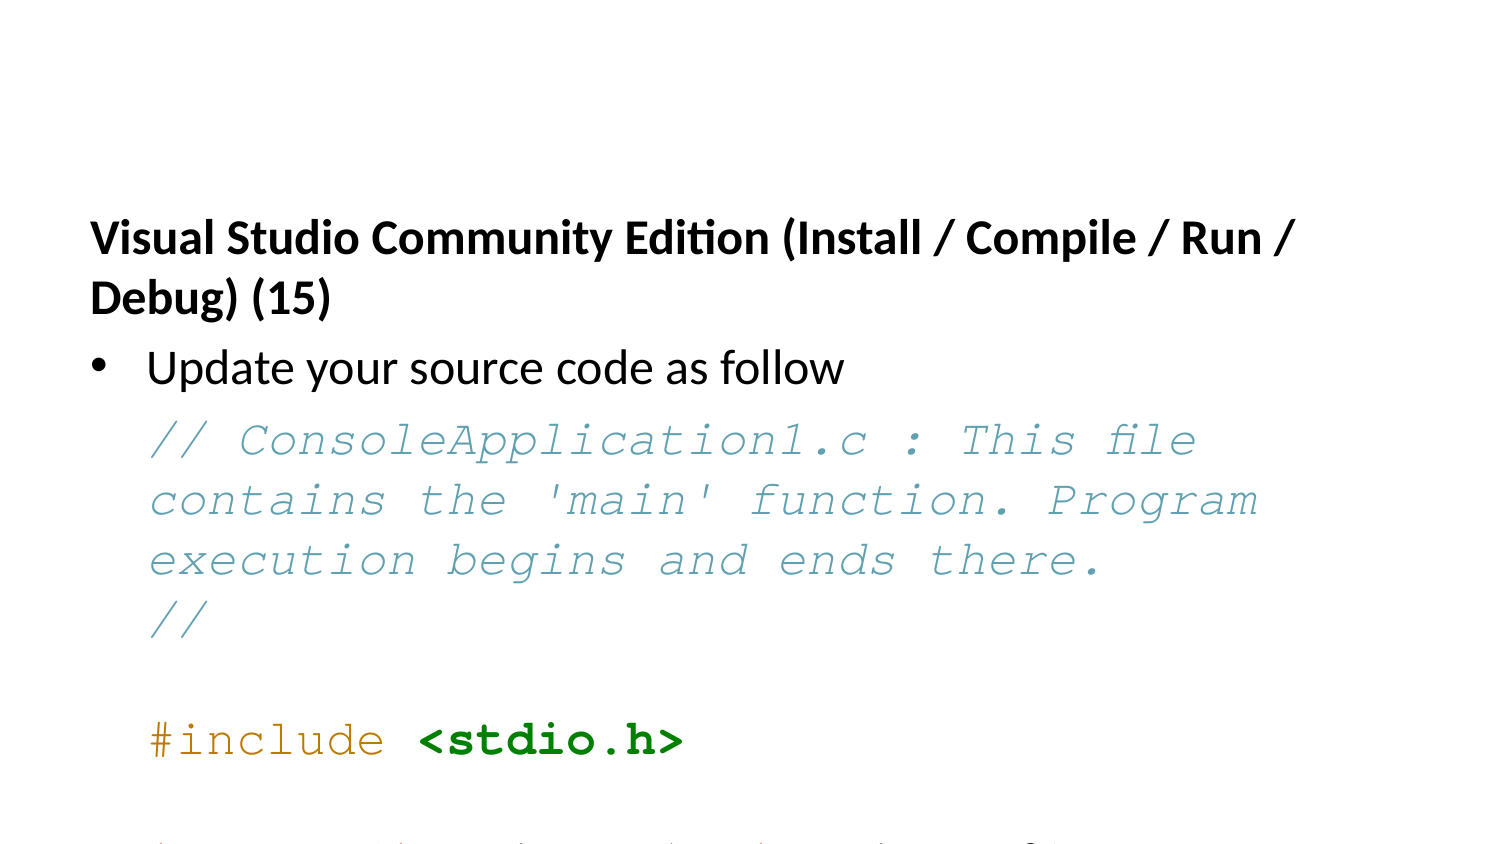

Visual Studio Community Edition (Install / Compile / Run / Debug) (15)
Update your source code as follow
// ConsoleApplication1.c : This file contains the 'main' function. Program execution begins and ends there.
//
#include <stdio.h>
int sum(int input1, int input2);
int main(){
    int number = 5;
    printf("Before Increment : %d\n",number);
    number = sum(number, 5);
    printf("After Increment : %d\n", number);
}
int sum(int input1, int input2){
    return input1 + input2;
}